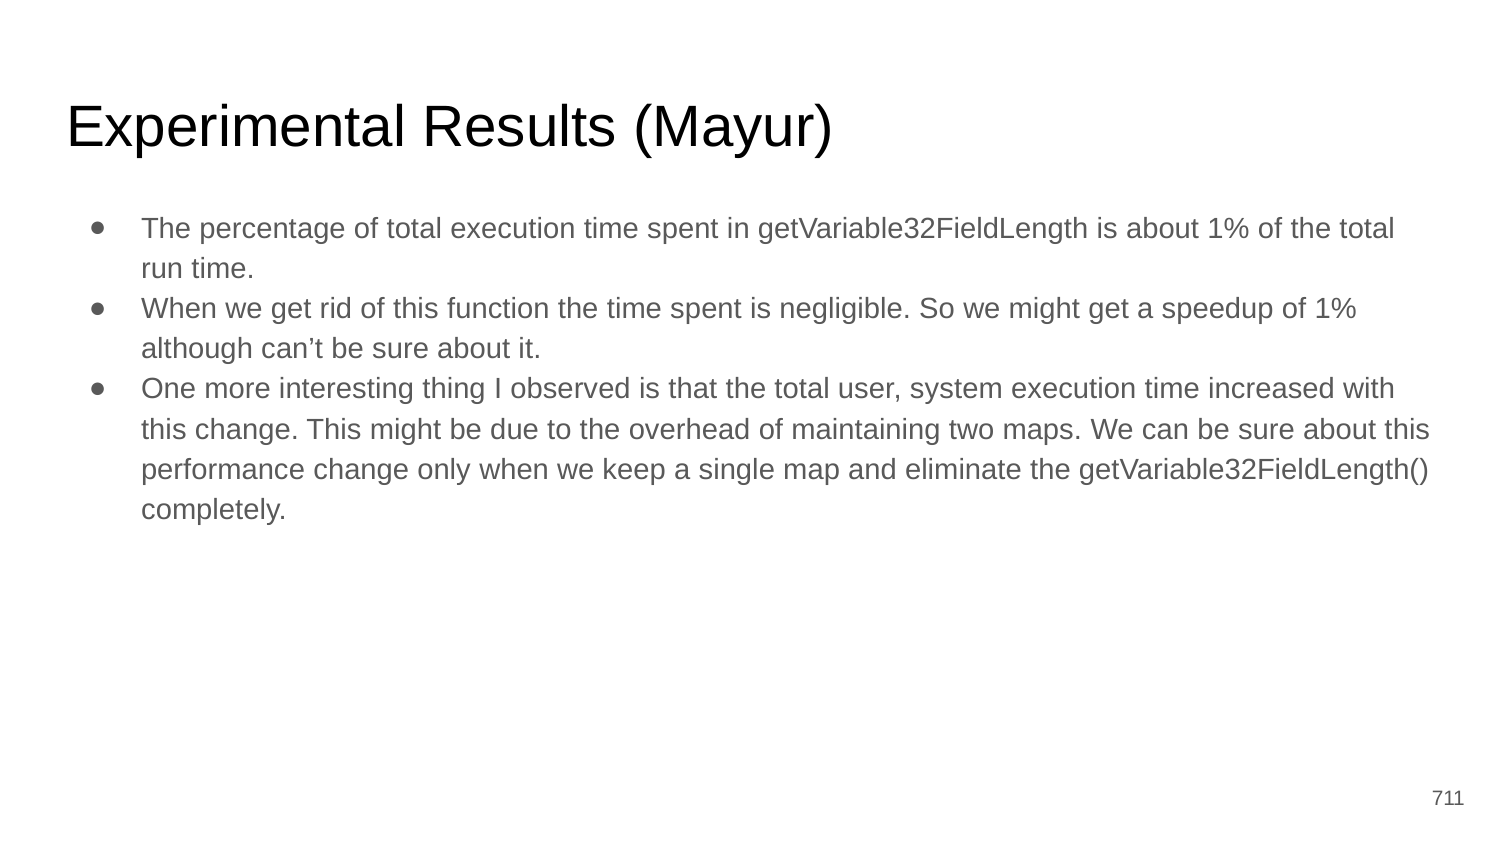

# Experimental Results (Mayur)
The percentage of total execution time spent in getVariable32FieldLength is about 1% of the total run time.
When we get rid of this function the time spent is negligible. So we might get a speedup of 1% although can’t be sure about it.
One more interesting thing I observed is that the total user, system execution time increased with this change. This might be due to the overhead of maintaining two maps. We can be sure about this performance change only when we keep a single map and eliminate the getVariable32FieldLength() completely.
711